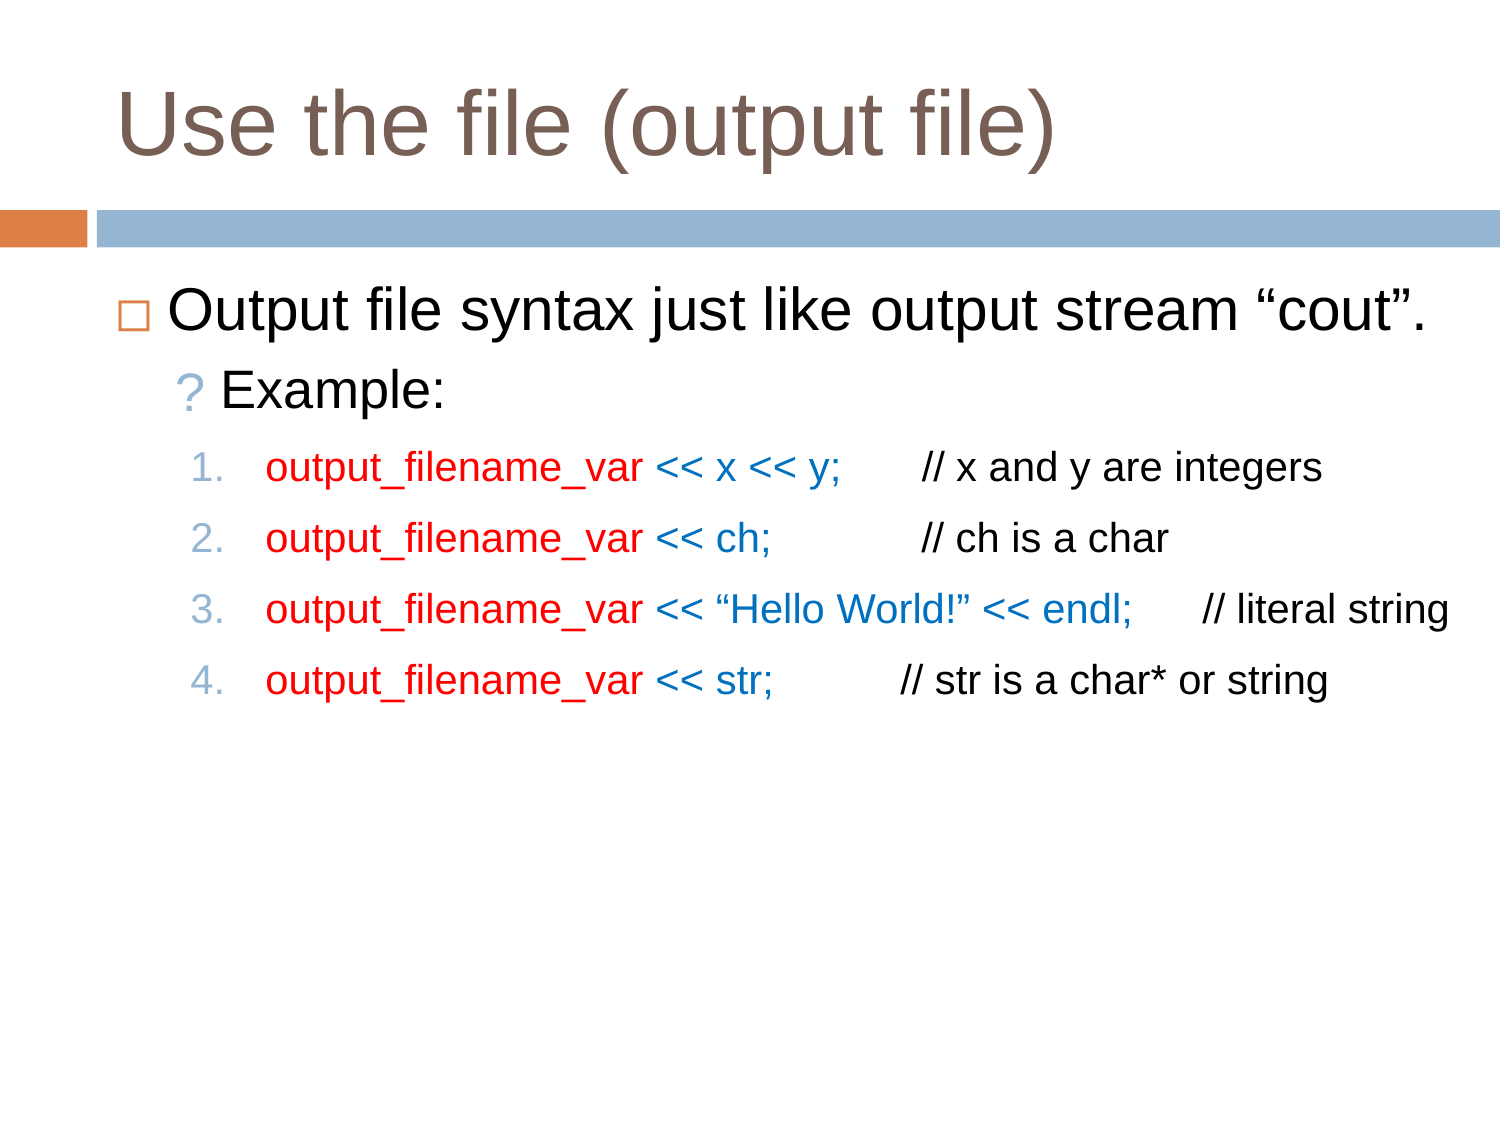

# Use the file (output file)
Output file syntax just like output stream “cout”.
Example:
output_filename_var << x << y;       // x and y are integers
output_filename_var << ch;             // ch is a char
output_filename_var << “Hello World!” << endl;      // literal string
output_filename_var << str;           // str is a char* or string